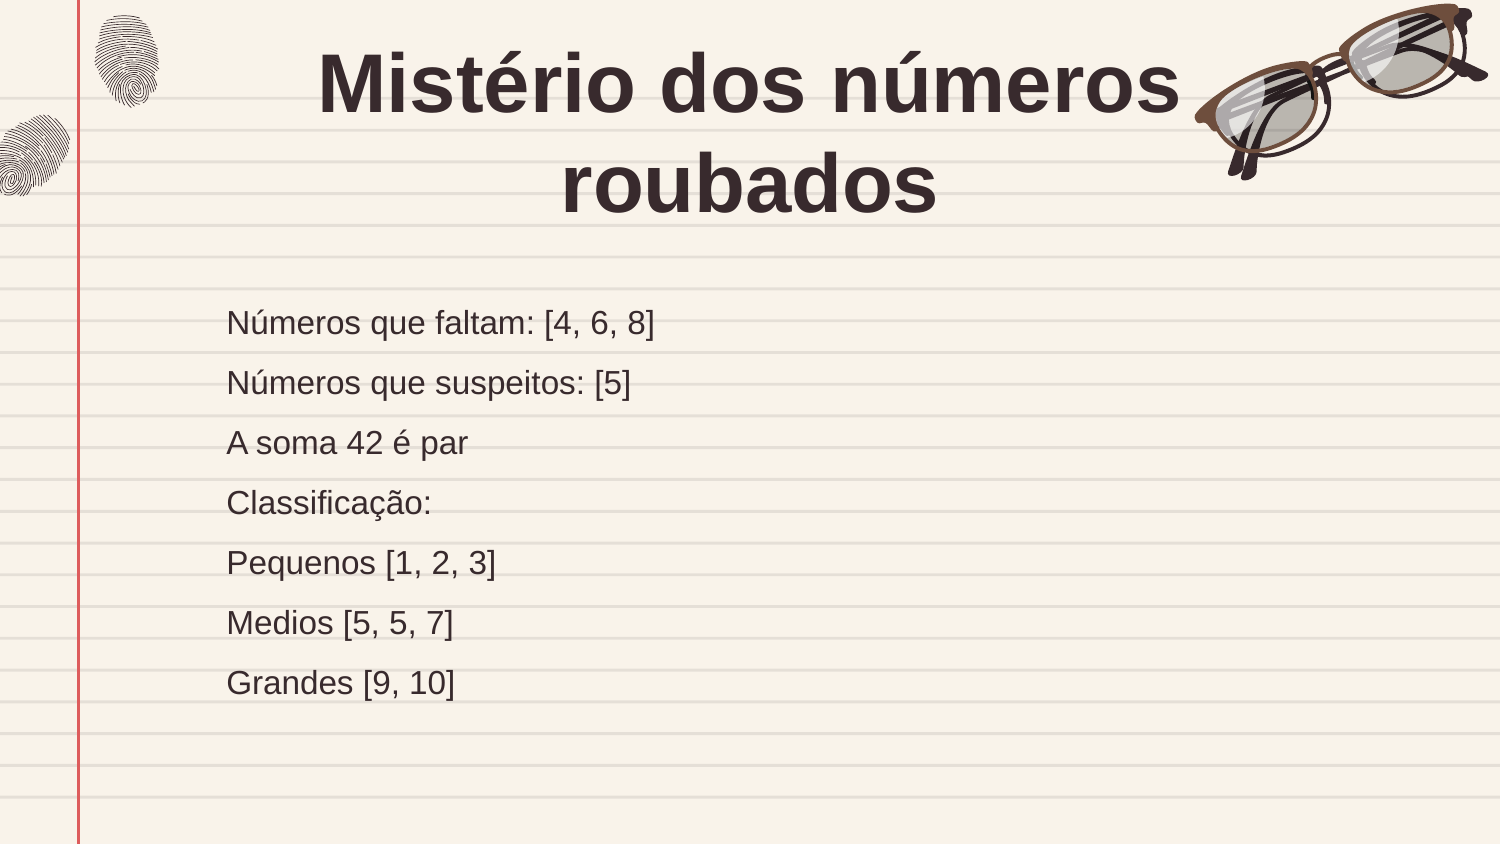

# Mistério dos números roubados
Números que faltam: [4, 6, 8]
Números que suspeitos: [5]
A soma 42 é par
Classificação:
Pequenos [1, 2, 3]
Medios [5, 5, 7]
Grandes [9, 10]